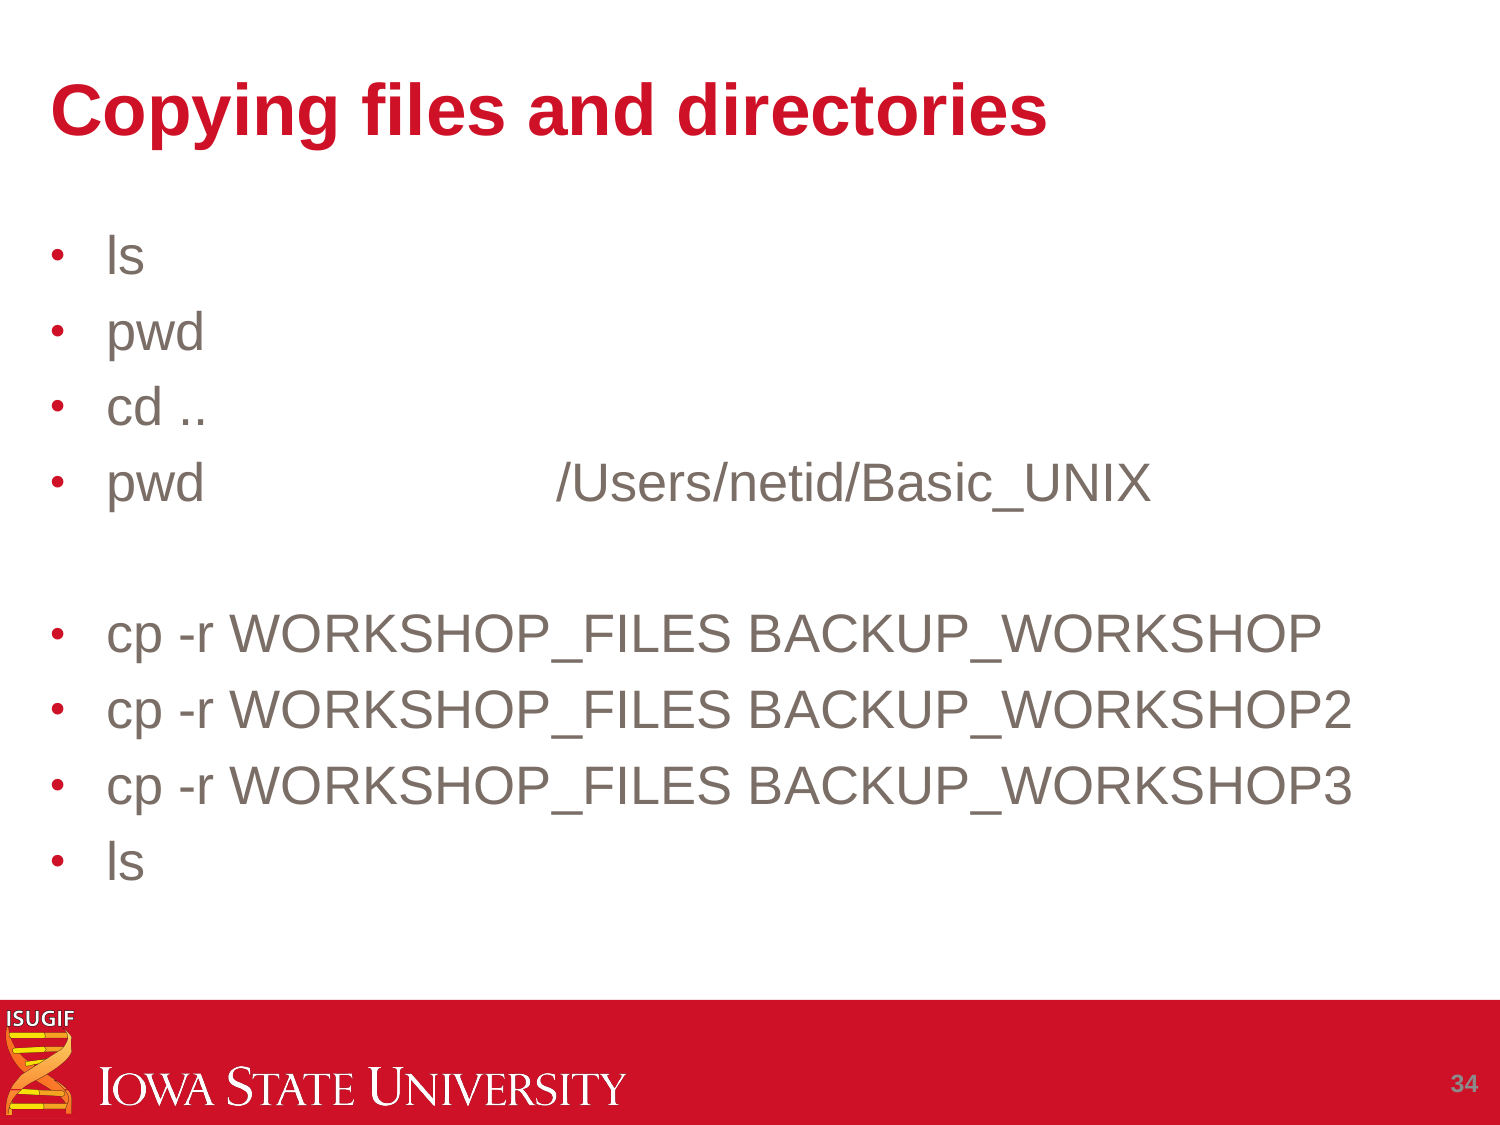

# Copying files and directories
ls
pwd
cd ..
pwd 			/Users/netid/Basic_UNIX

cp -r WORKSHOP_FILES BACKUP_WORKSHOP
cp -r WORKSHOP_FILES BACKUP_WORKSHOP2
cp -r WORKSHOP_FILES BACKUP_WORKSHOP3
ls